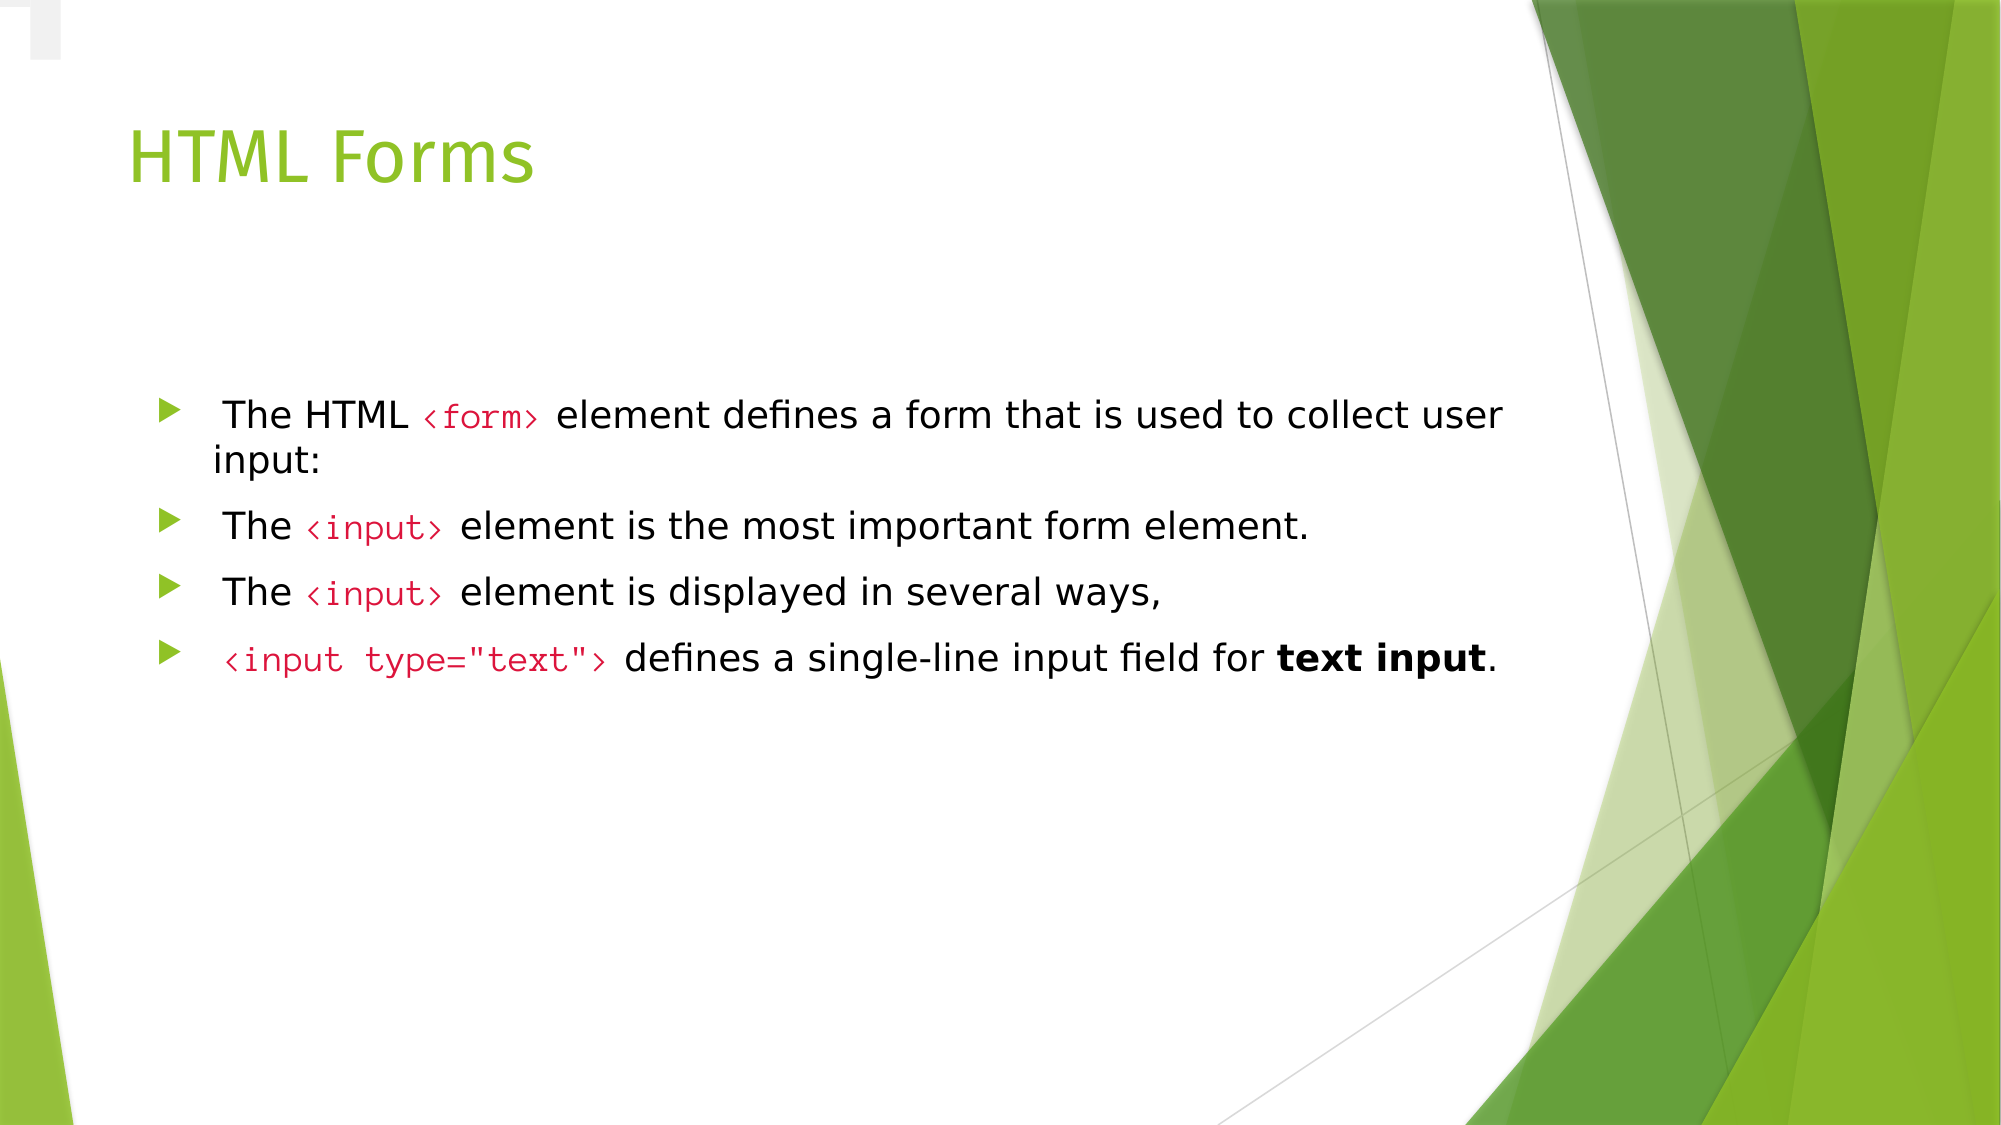

# HTML Forms
 The HTML <form> element defines a form that is used to collect user input:
 The <input> element is the most important form element.
 The <input> element is displayed in several ways,
 <input type="text"> defines a single-line input field for text input.